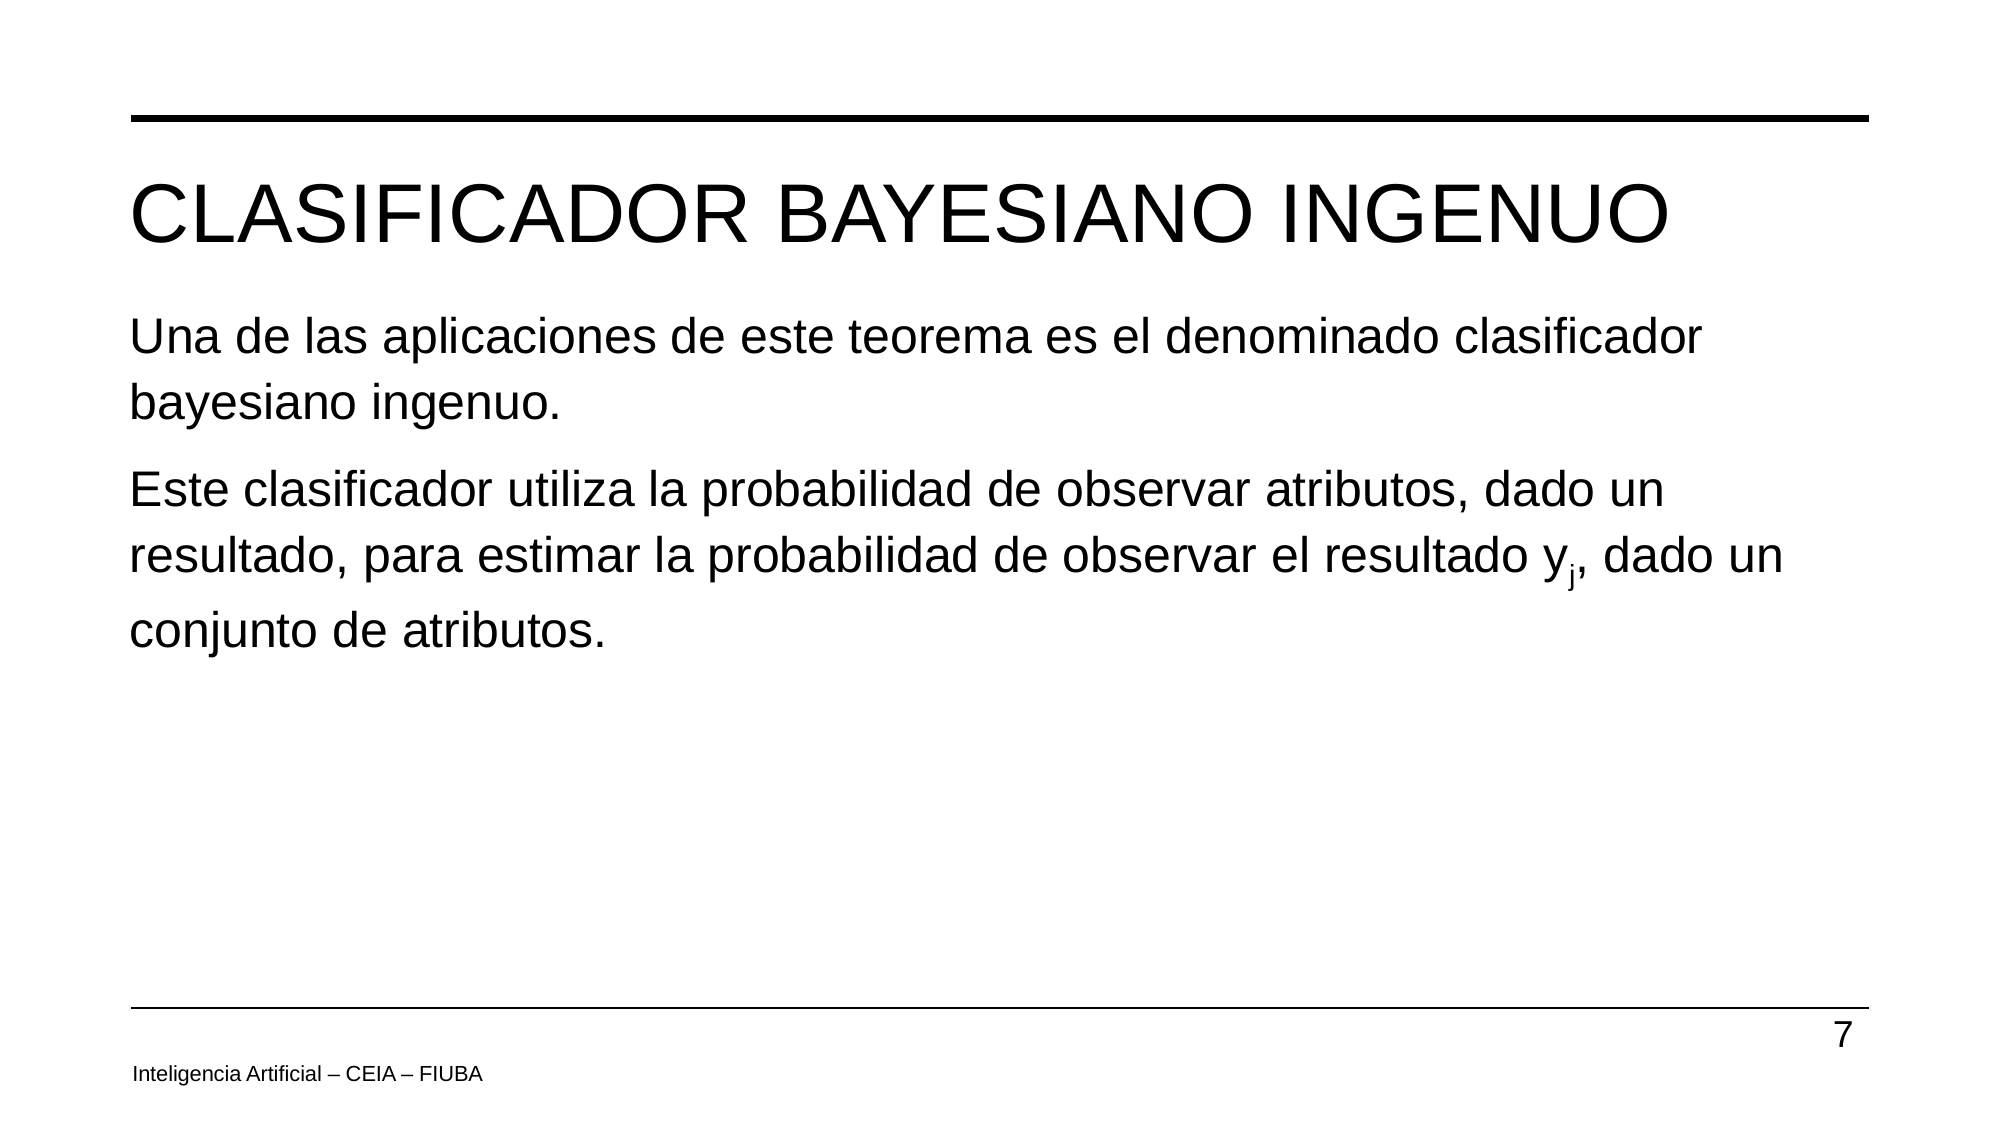

# Clasificador Bayesiano ingenuo
Una de las aplicaciones de este teorema es el denominado clasificador bayesiano ingenuo.
Este clasificador utiliza la probabilidad de observar atributos, dado un resultado, para estimar la probabilidad de observar el resultado yj, dado un conjunto de atributos.
7
Inteligencia Artificial – CEIA – FIUBA